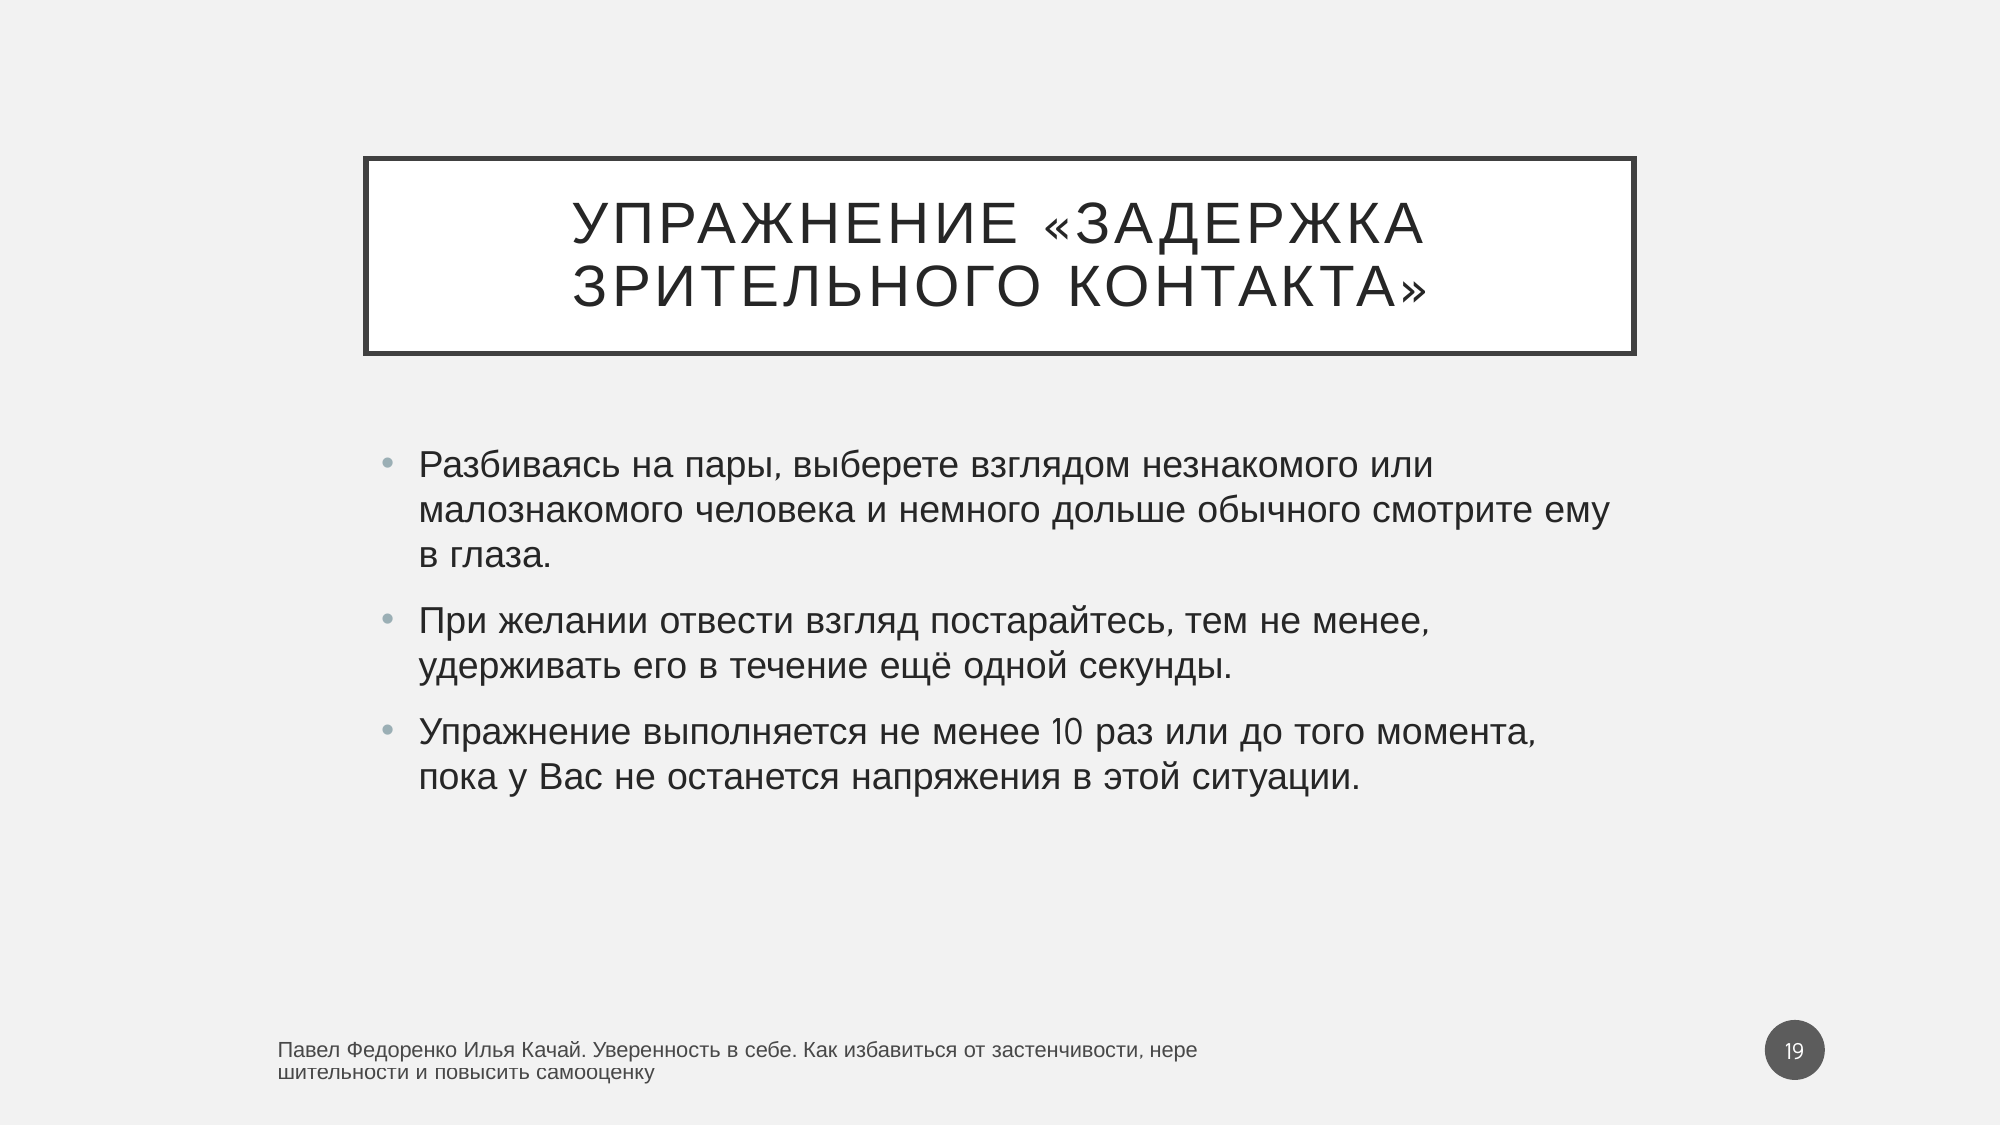

# Упражнение «задержка зрительного контакта»
Разбиваясь на пары, выберете взглядом незнакомого или малознакомого человека и немного дольше обычного смотрите ему в глаза.
При желании отвести взгляд постарайтесь, тем не менее, удерживать его в течение ещё одной секунды.
Упражнение выполняется не менее 10 раз или до того момента, пока у Вас не останется напряжения в этой ситуации.
19
Павел Федоренко Илья Качай. Уверенность в себе. Как избавиться от застенчивости, нерешительности и повысить самооценку